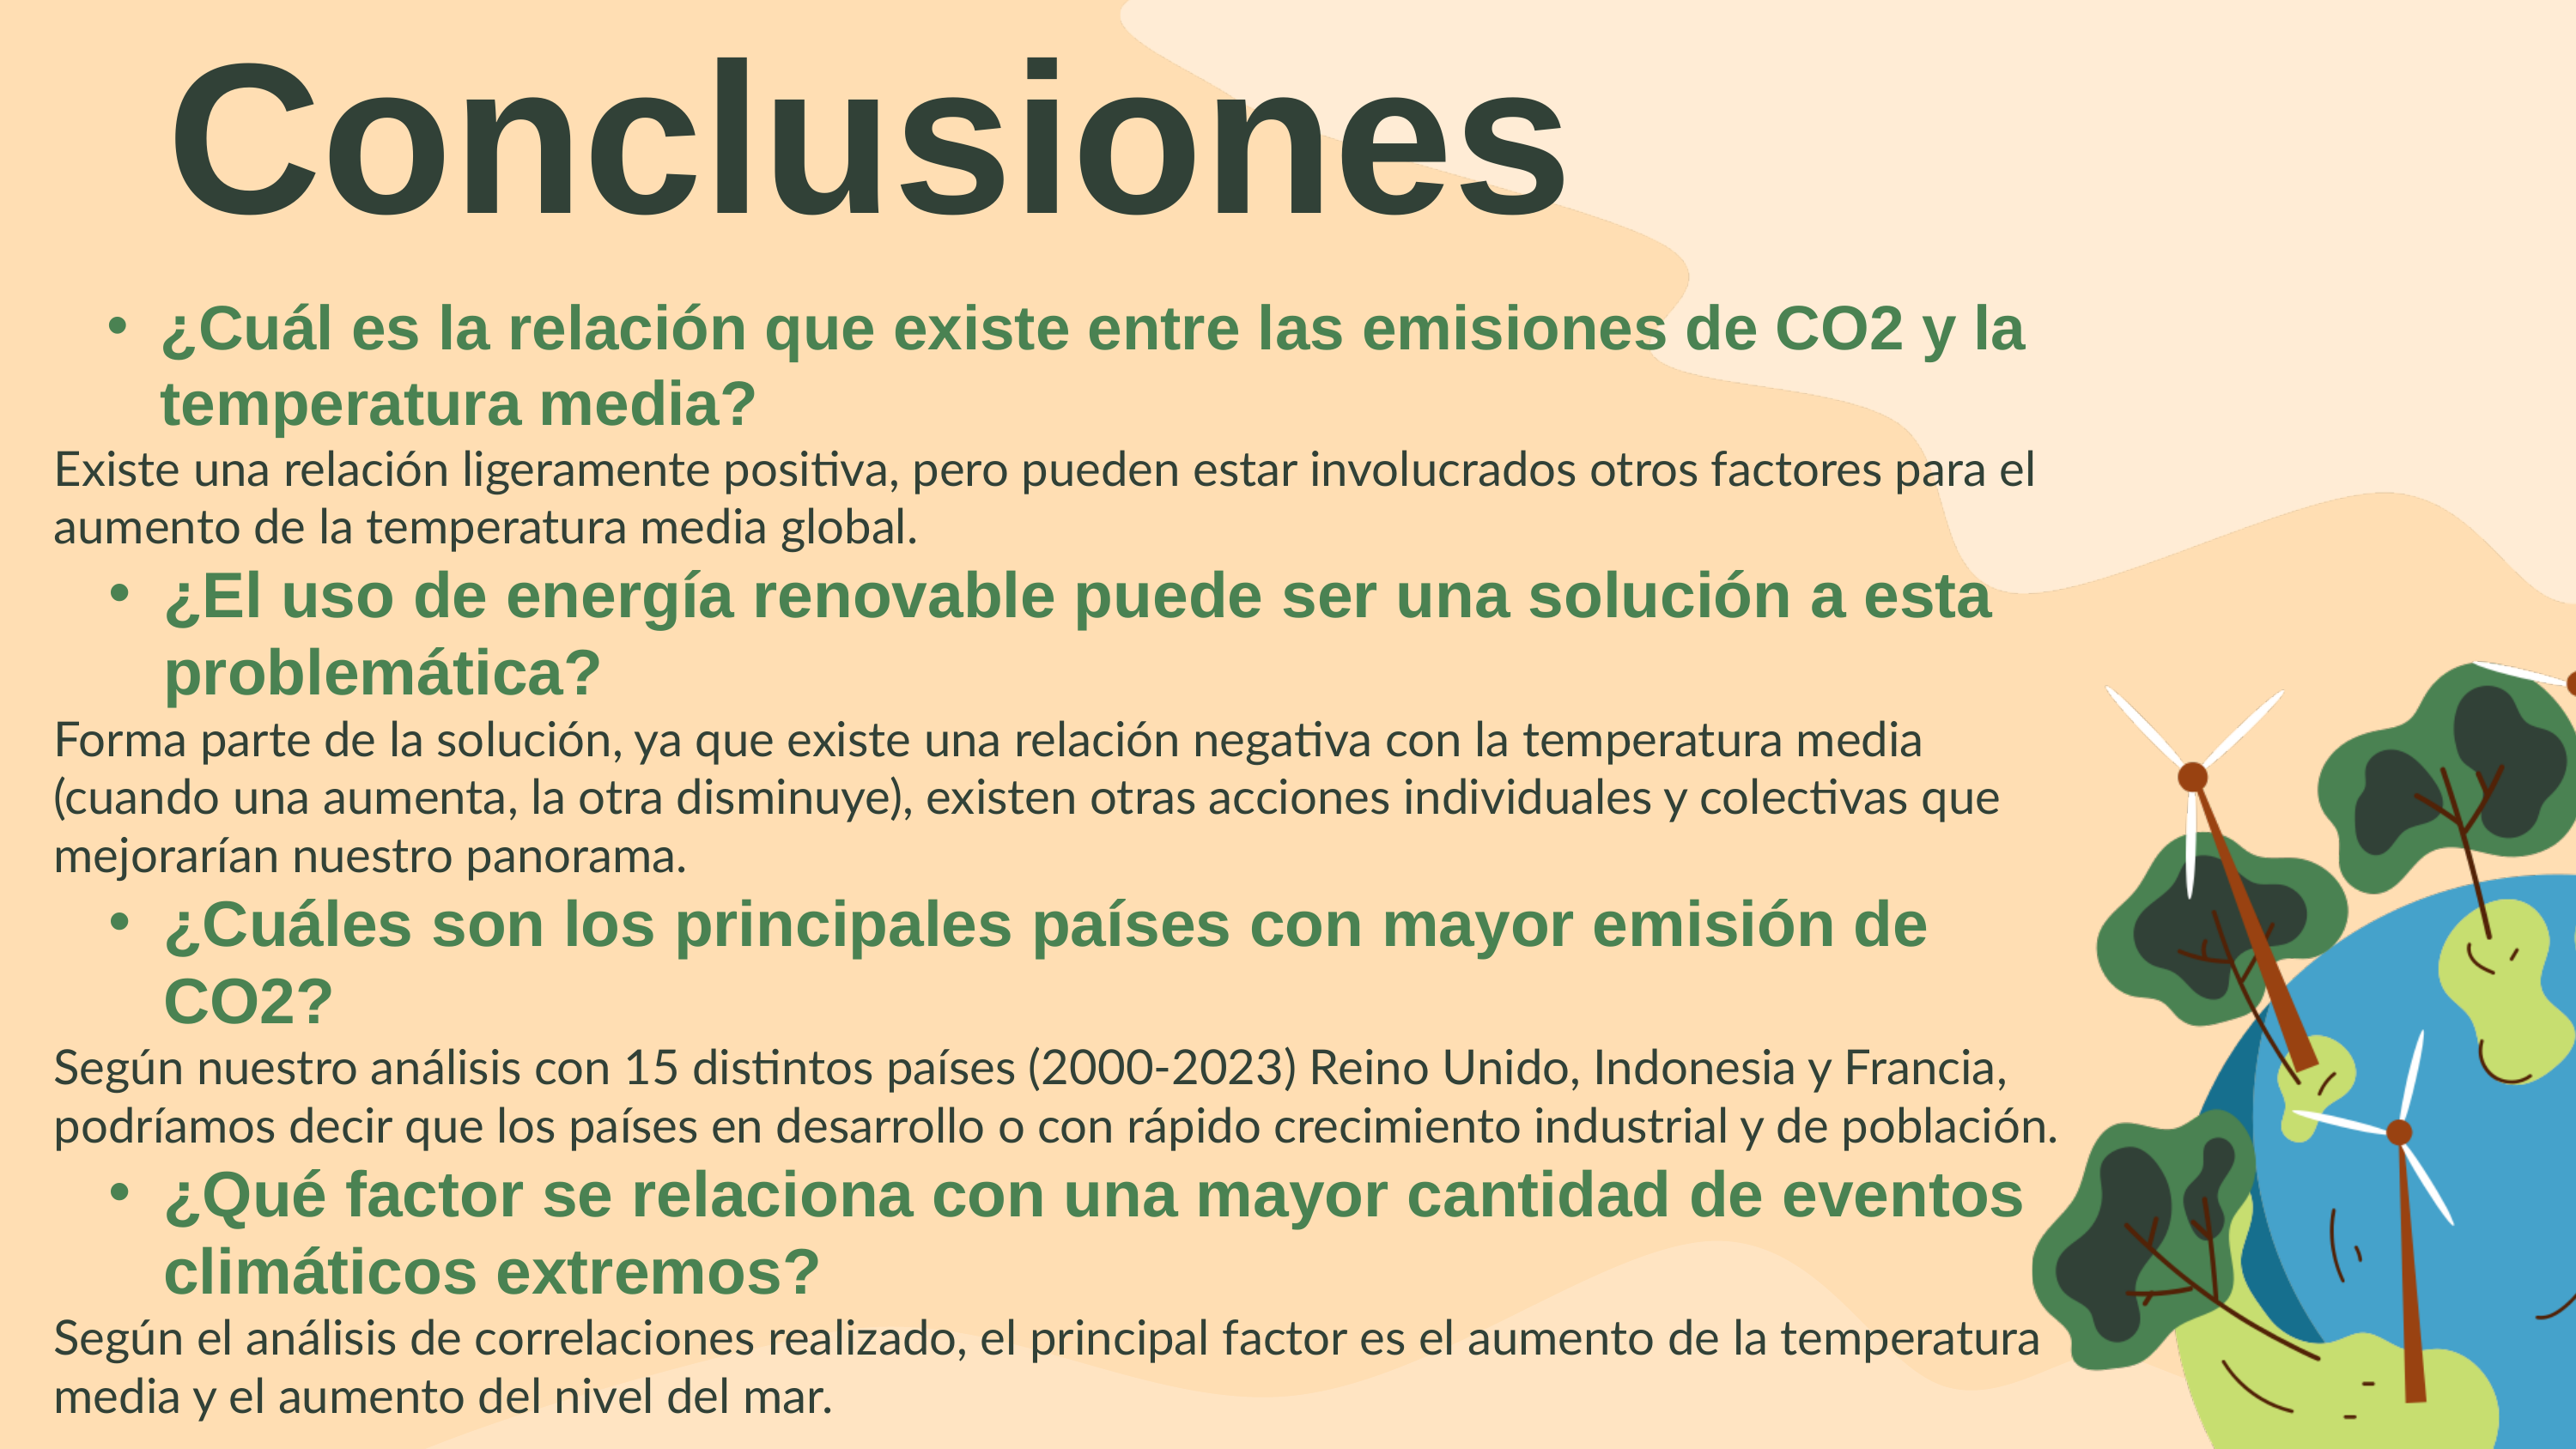

Conclusiones
¿Cuál es la relación que existe entre las emisiones de CO2 y la temperatura media?
Existe una relación ligeramente positiva, pero pueden estar involucrados otros factores para el aumento de la temperatura media global.
¿El uso de energía renovable puede ser una solución a esta problemática?
Forma parte de la solución, ya que existe una relación negativa con la temperatura media (cuando una aumenta, la otra disminuye), existen otras acciones individuales y colectivas que mejorarían nuestro panorama.
¿Cuáles son los principales países con mayor emisión de CO2?
Según nuestro análisis con 15 distintos países (2000-2023) Reino Unido, Indonesia y Francia, podríamos decir que los países en desarrollo o con rápido crecimiento industrial y de población.
¿Qué factor se relaciona con una mayor cantidad de eventos climáticos extremos?
Según el análisis de correlaciones realizado, el principal factor es el aumento de la temperatura media y el aumento del nivel del mar.